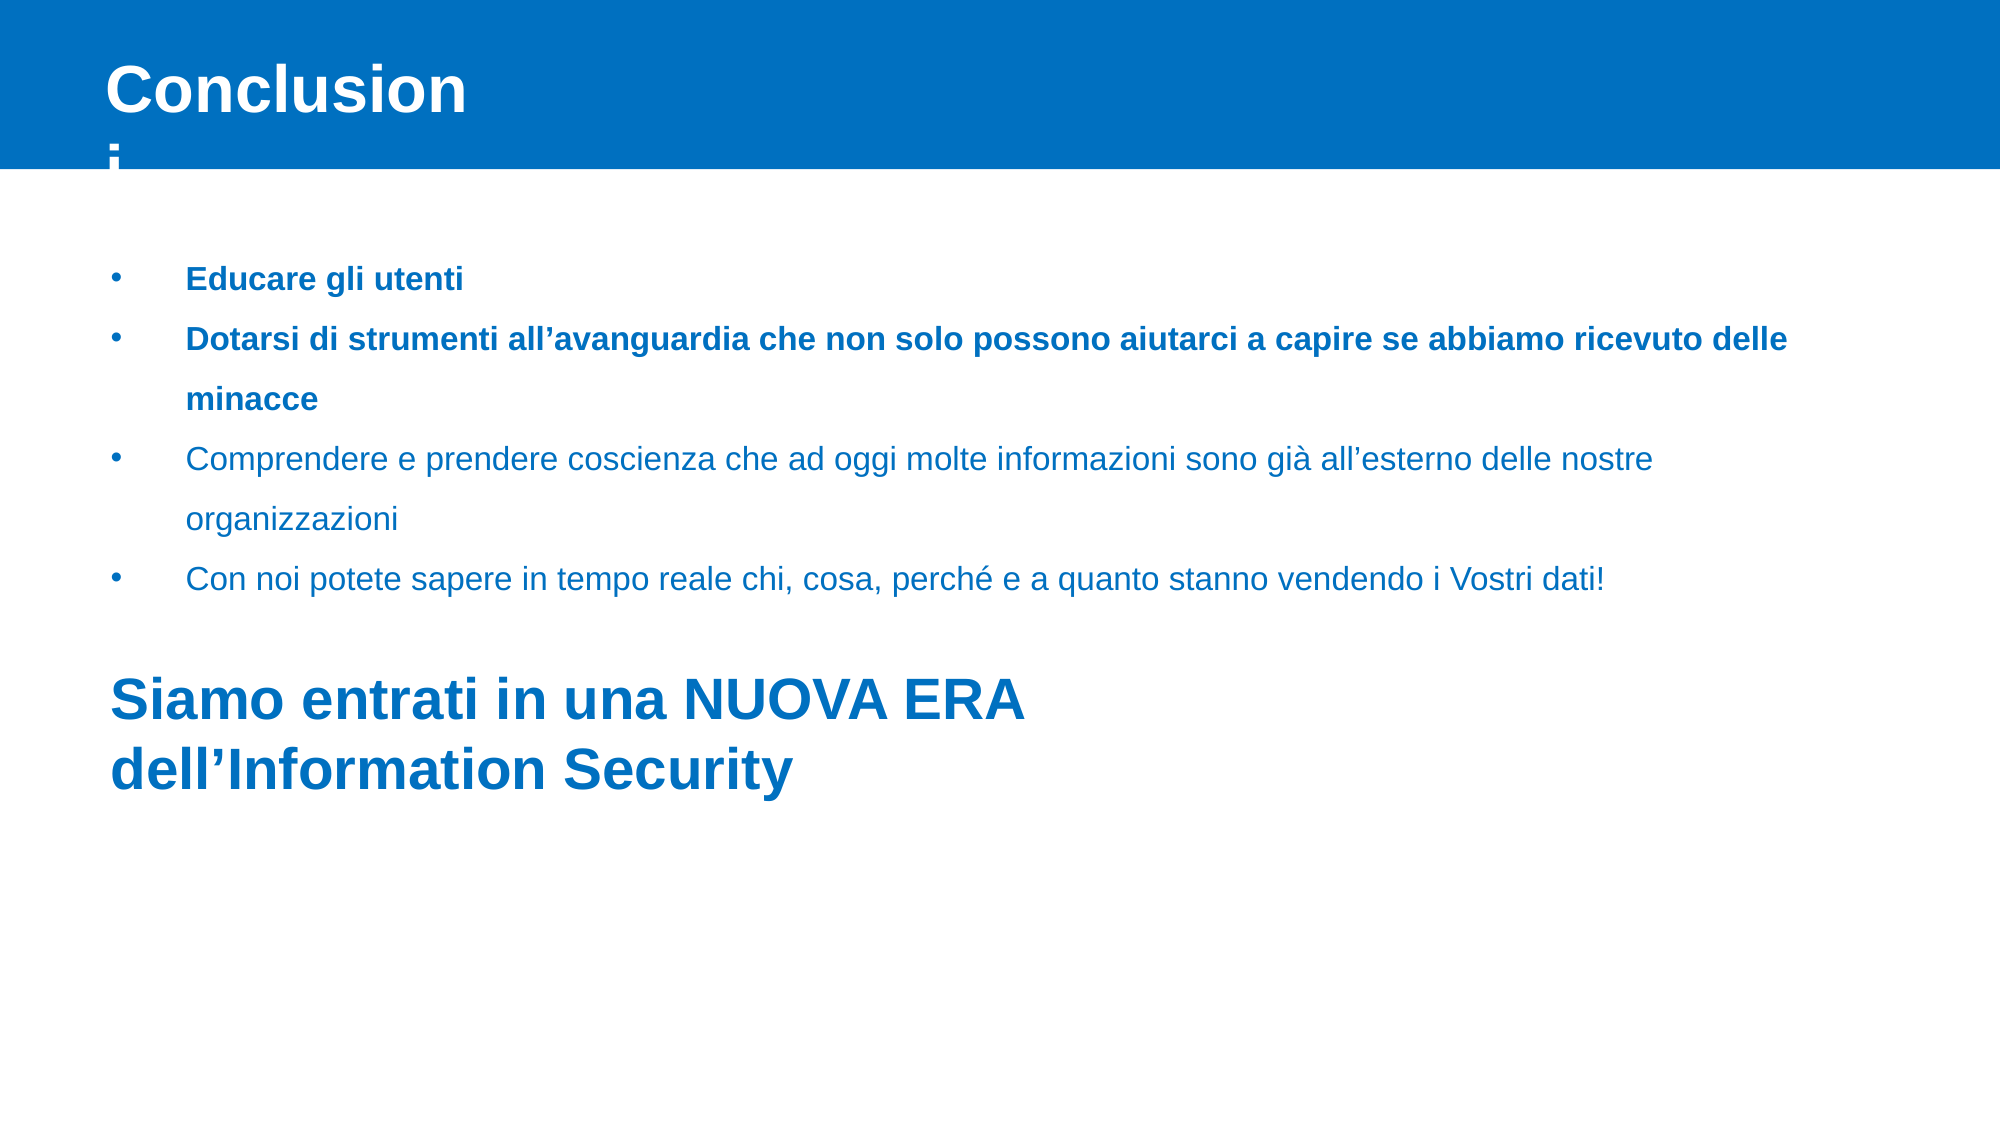

Conclusioni
Educare gli utenti
Dotarsi di strumenti all’avanguardia che non solo possono aiutarci a capire se abbiamo ricevuto delle minacce
Comprendere e prendere coscienza che ad oggi molte informazioni sono già all’esterno delle nostre organizzazioni
Con noi potete sapere in tempo reale chi, cosa, perché e a quanto stanno vendendo i Vostri dati!
Siamo entrati in una NUOVA ERA
dell’Information Security